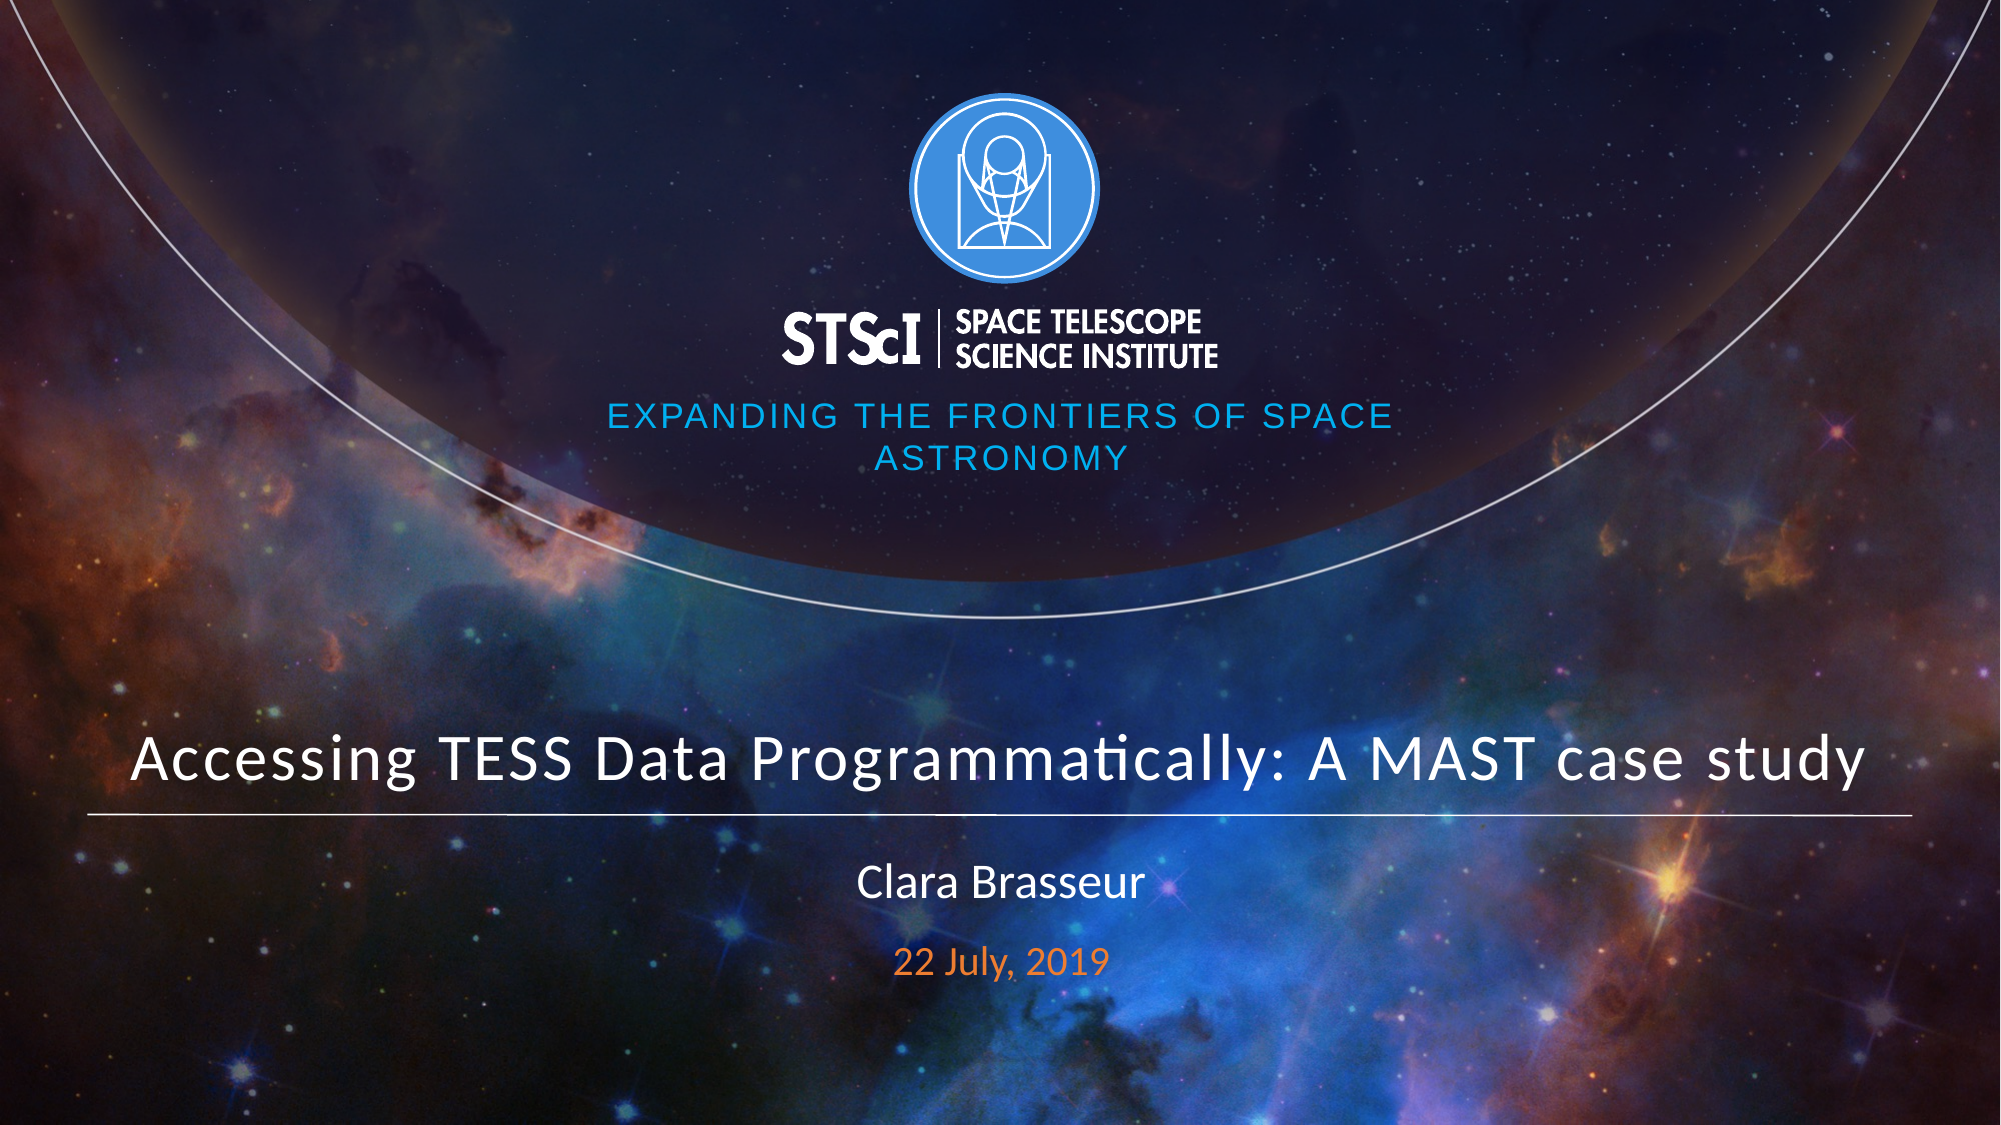

# Accessing TESS Data Programmatically: A MAST case study
Clara Brasseur
22 July, 2019